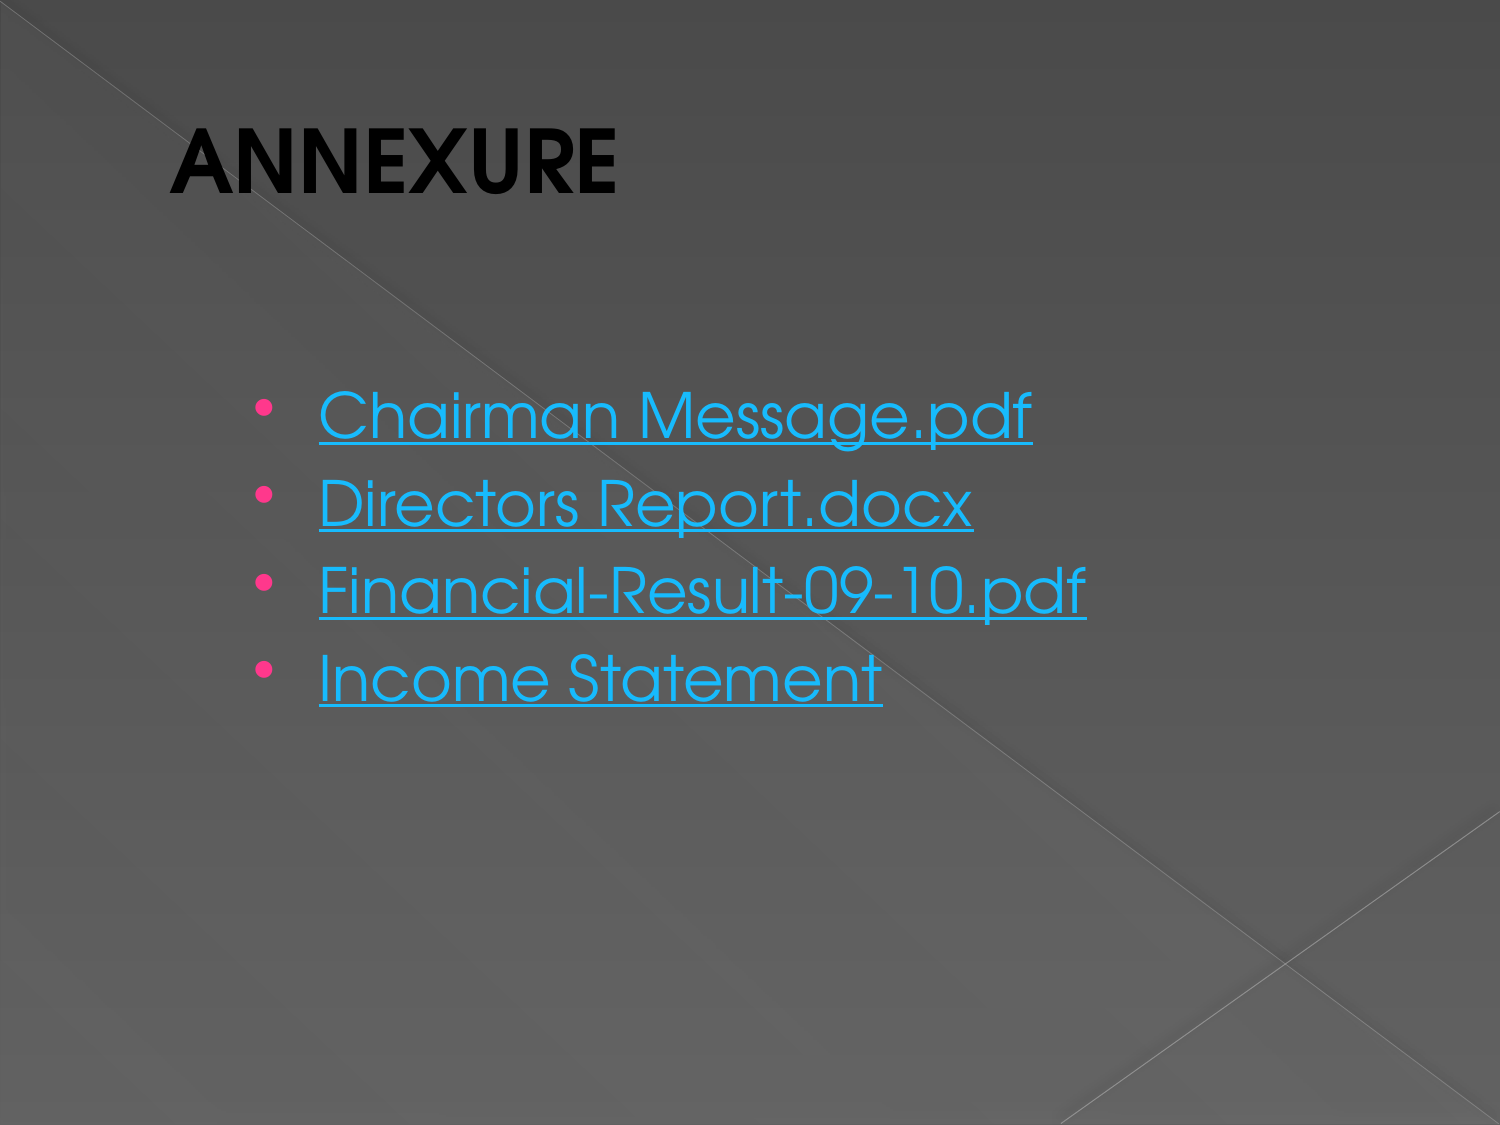

# Annexure
Chairman Message.pdf
Directors Report.docx
Financial-Result-09-10.pdf
Income Statement